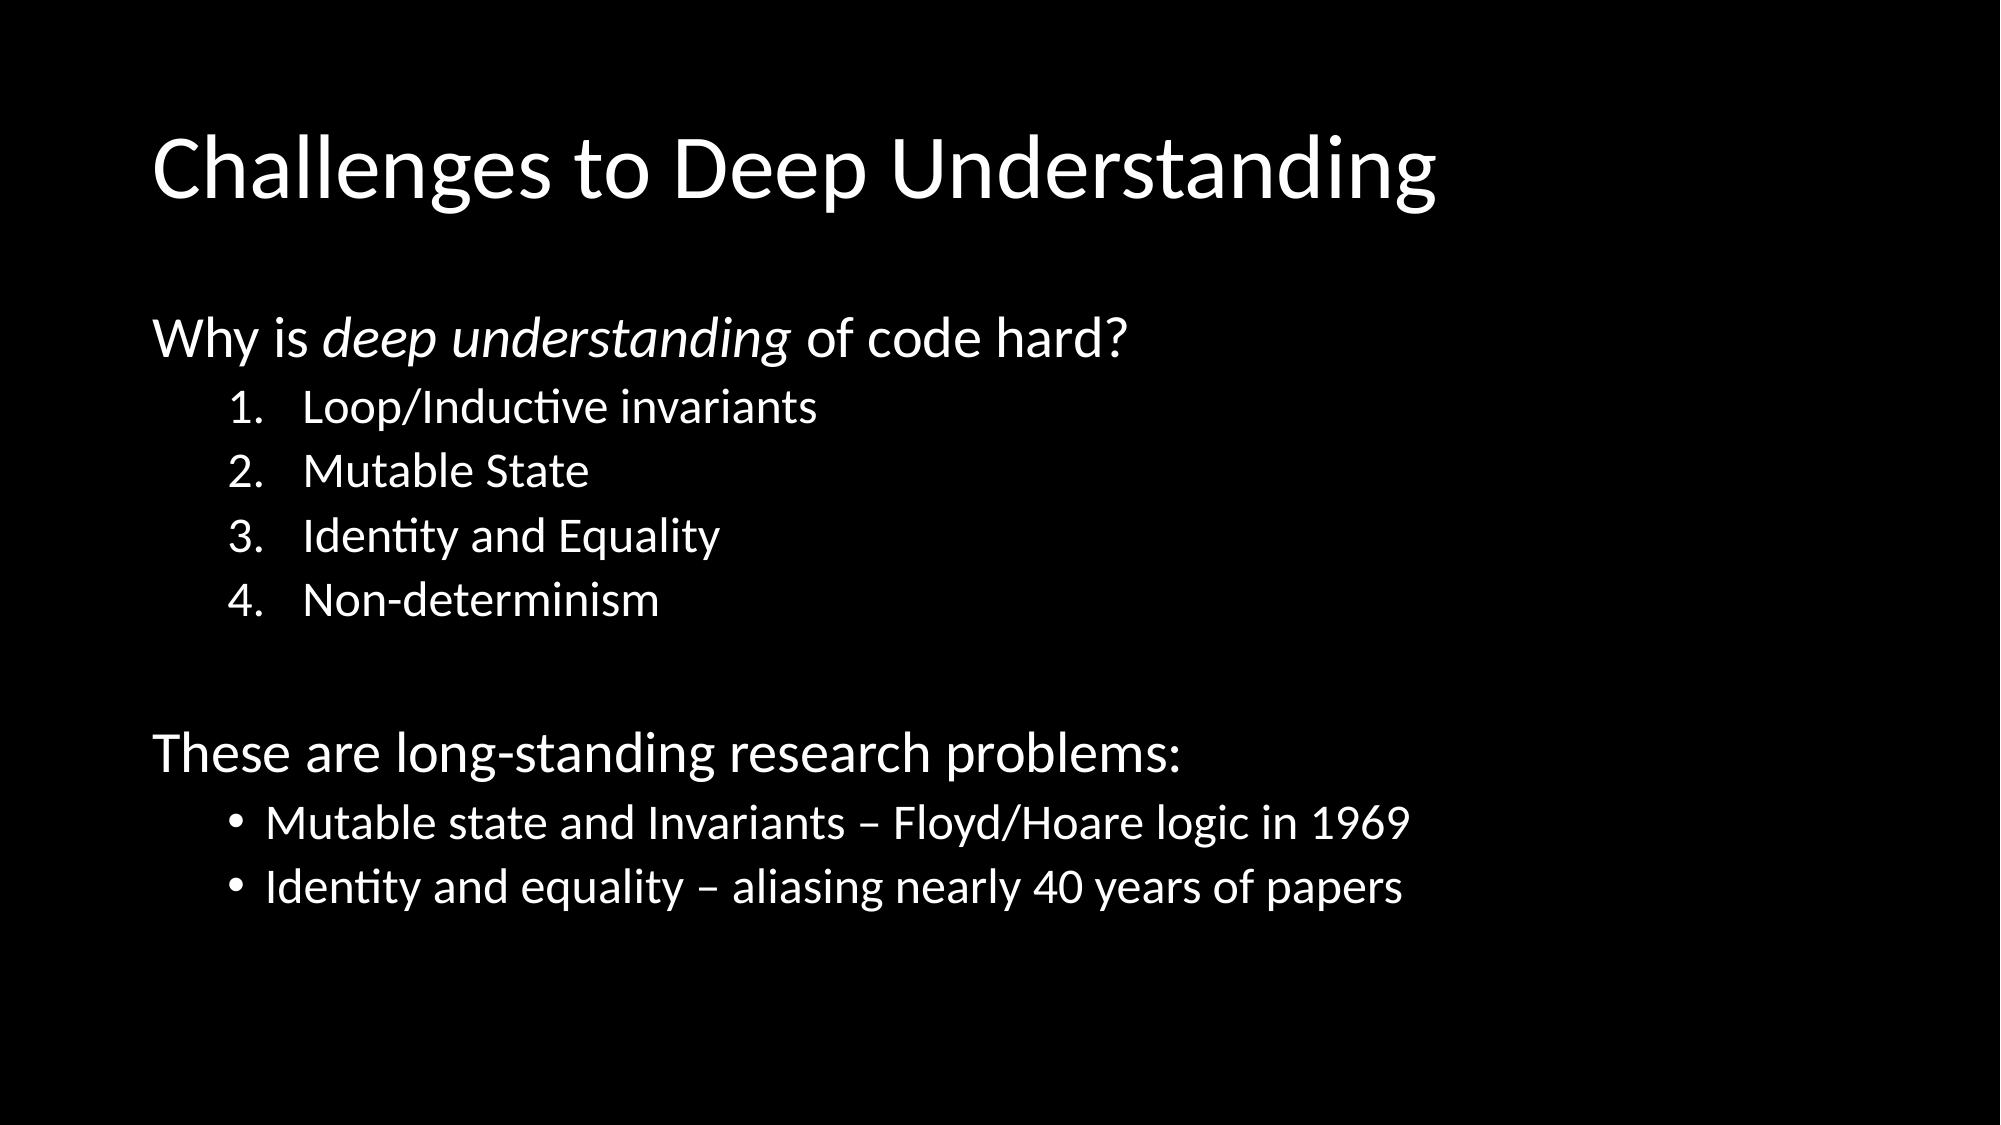

# Challenges to Deep Understanding
Why is deep understanding of code hard?
Loop/Inductive invariants
Mutable State
Identity and Equality
Non-determinism

These are long-standing research problems:
Mutable state and Invariants – Floyd/Hoare logic in 1969
Identity and equality – aliasing nearly 40 years of papers